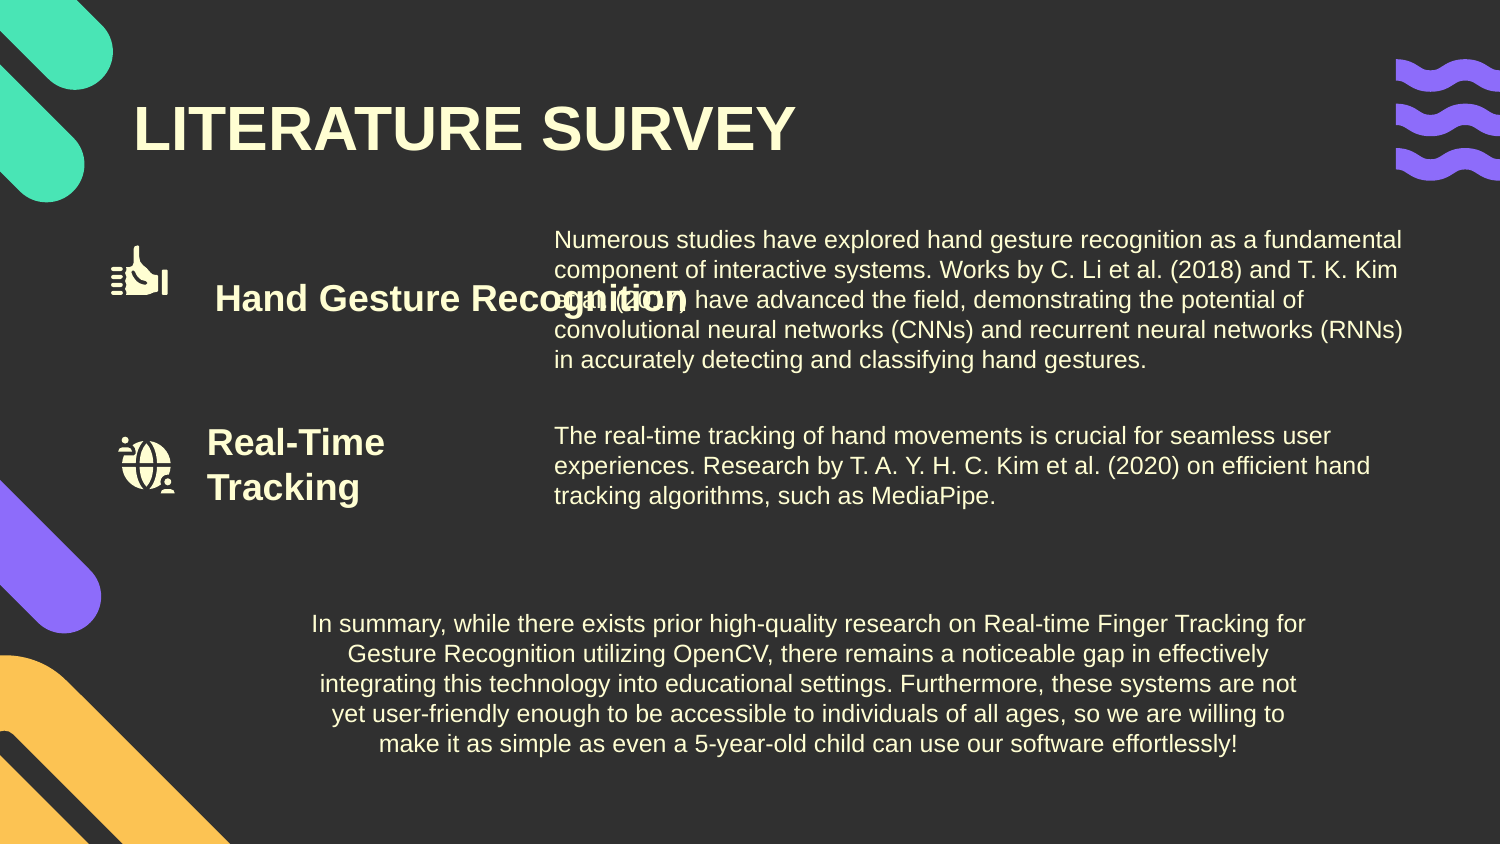

# LITERATURE SURVEY
Numerous studies have explored hand gesture recognition as a fundamental component of interactive systems. Works by C. Li et al. (2018) and T. K. Kim et al. (2017) have advanced the field, demonstrating the potential of convolutional neural networks (CNNs) and recurrent neural networks (RNNs) in accurately detecting and classifying hand gestures.

Hand Gesture Recognition
The real-time tracking of hand movements is crucial for seamless user experiences. Research by T. A. Y. H. C. Kim et al. (2020) on efficient hand tracking algorithms, such as MediaPipe.

Real-Time Tracking
In summary, while there exists prior high-quality research on Real-time Finger Tracking for Gesture Recognition utilizing OpenCV, there remains a noticeable gap in effectively integrating this technology into educational settings. Furthermore, these systems are not yet user-friendly enough to be accessible to individuals of all ages, so we are willing to make it as simple as even a 5-year-old child can use our software effortlessly!